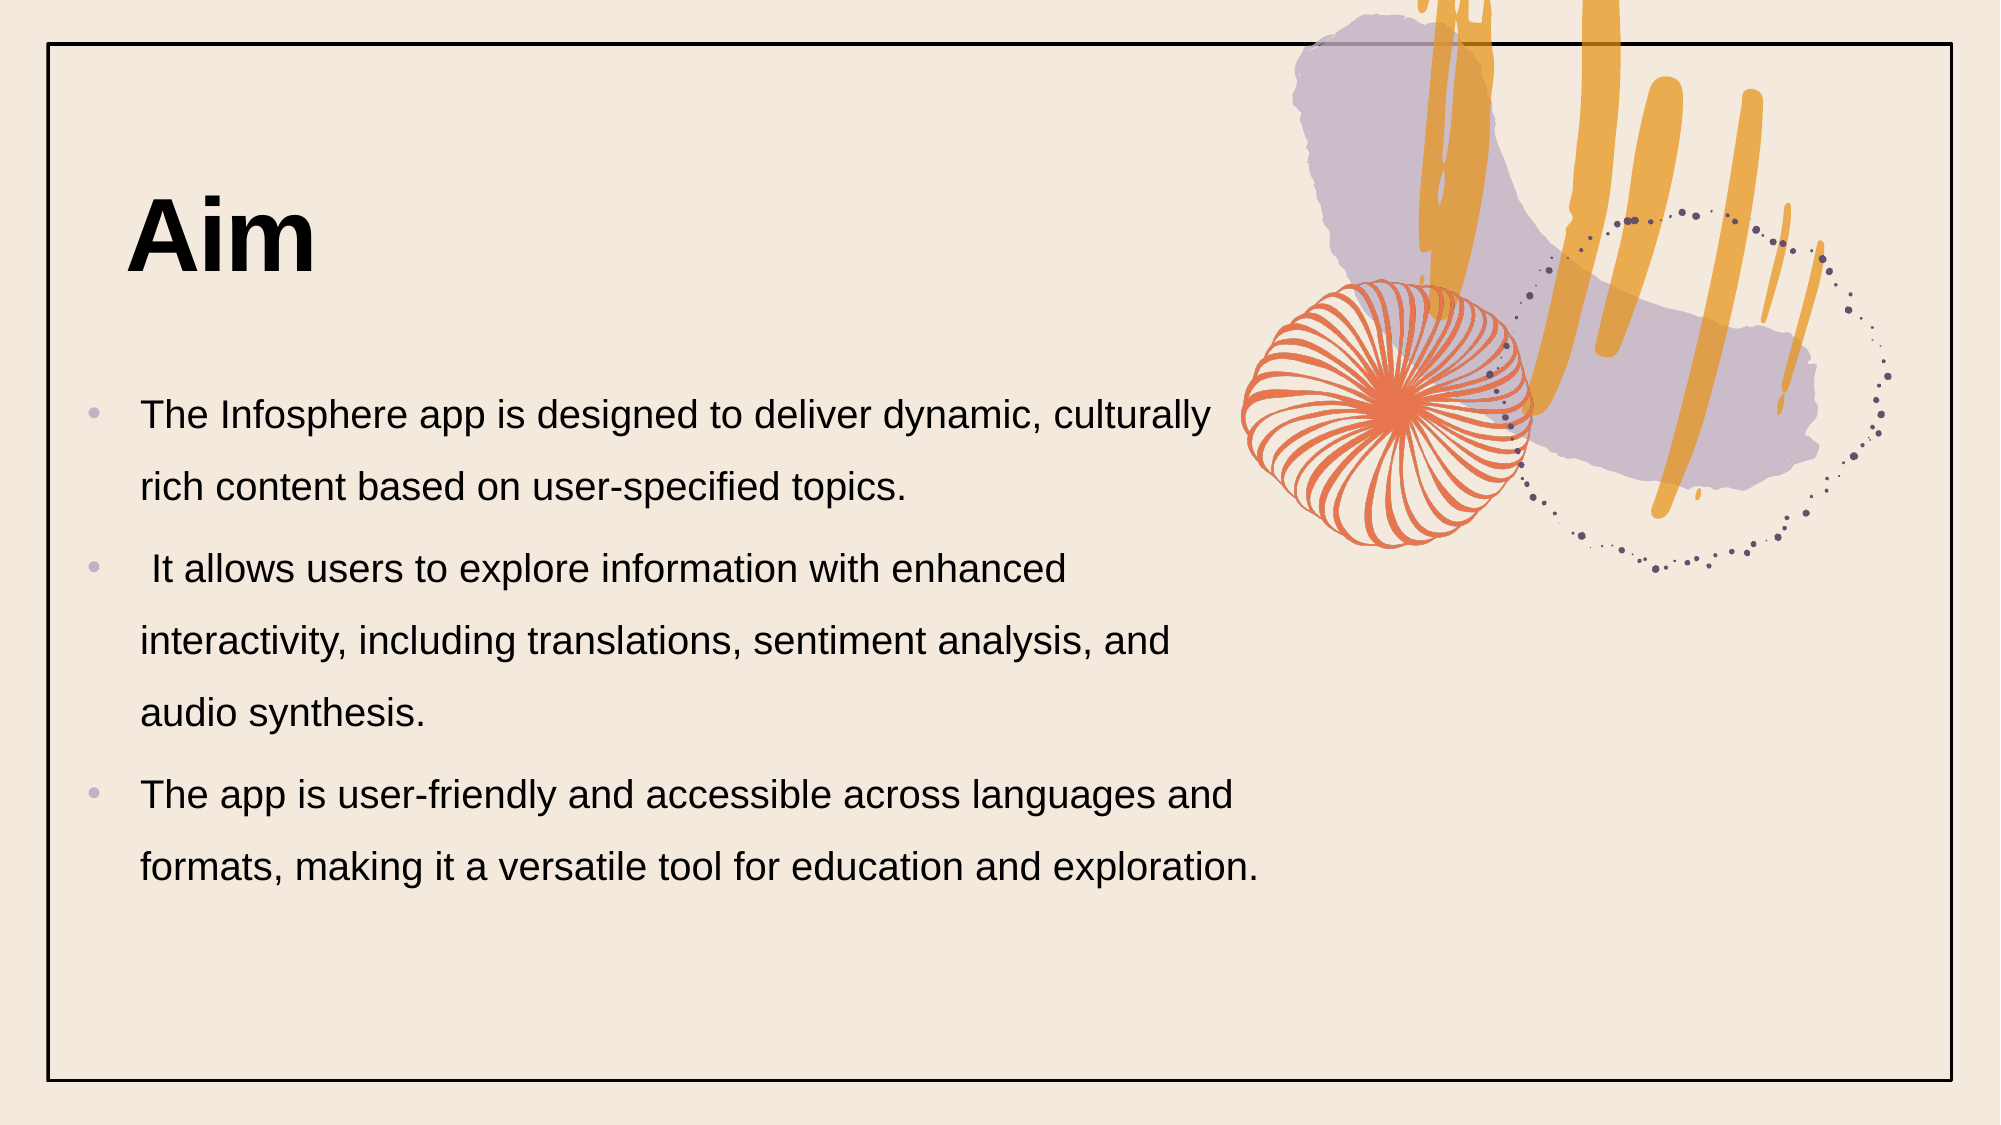

# Aim
The Infosphere app is designed to deliver dynamic, culturally rich content based on user-specified topics.
 It allows users to explore information with enhanced interactivity, including translations, sentiment analysis, and audio synthesis.
The app is user-friendly and accessible across languages and formats, making it a versatile tool for education and exploration.